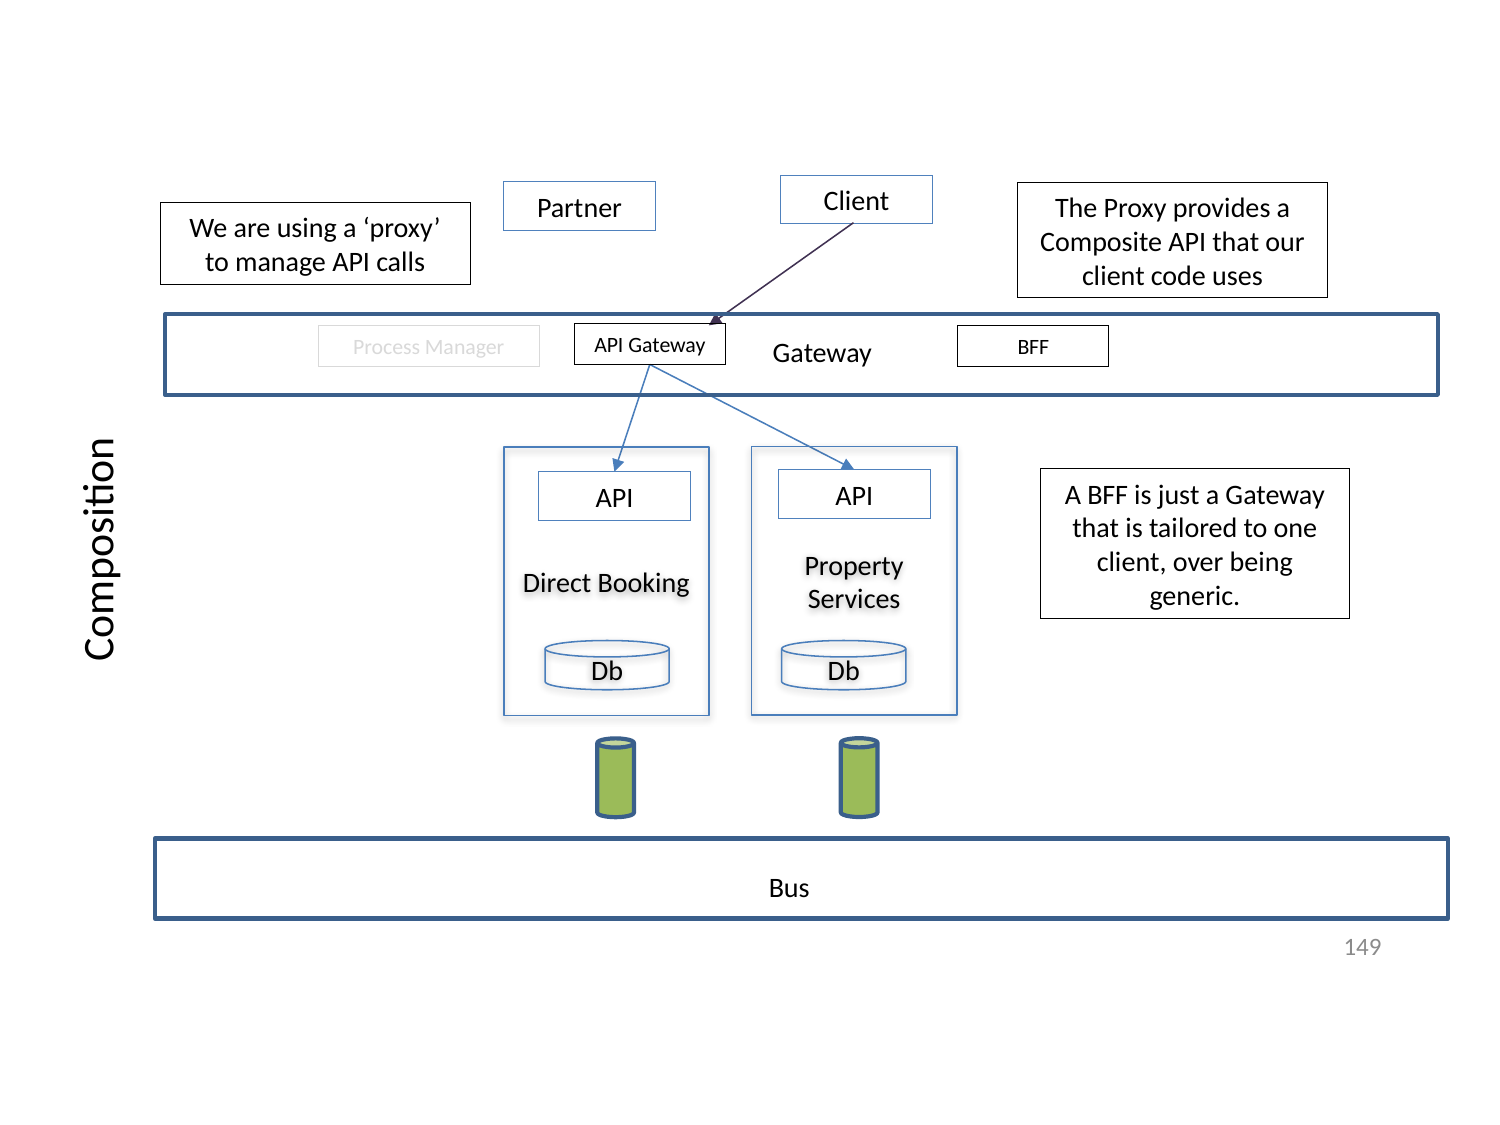

Client
Partner
The Proxy provides a Composite API that our client code uses
We are using a ‘proxy’ to manage API calls

API Gateway
BFF
Process Manager
Gateway
Property Services
Direct Booking
A BFF is just a Gateway that is tailored to one client, over being generic.
API
API
Composition
Db
Db

Bus
149